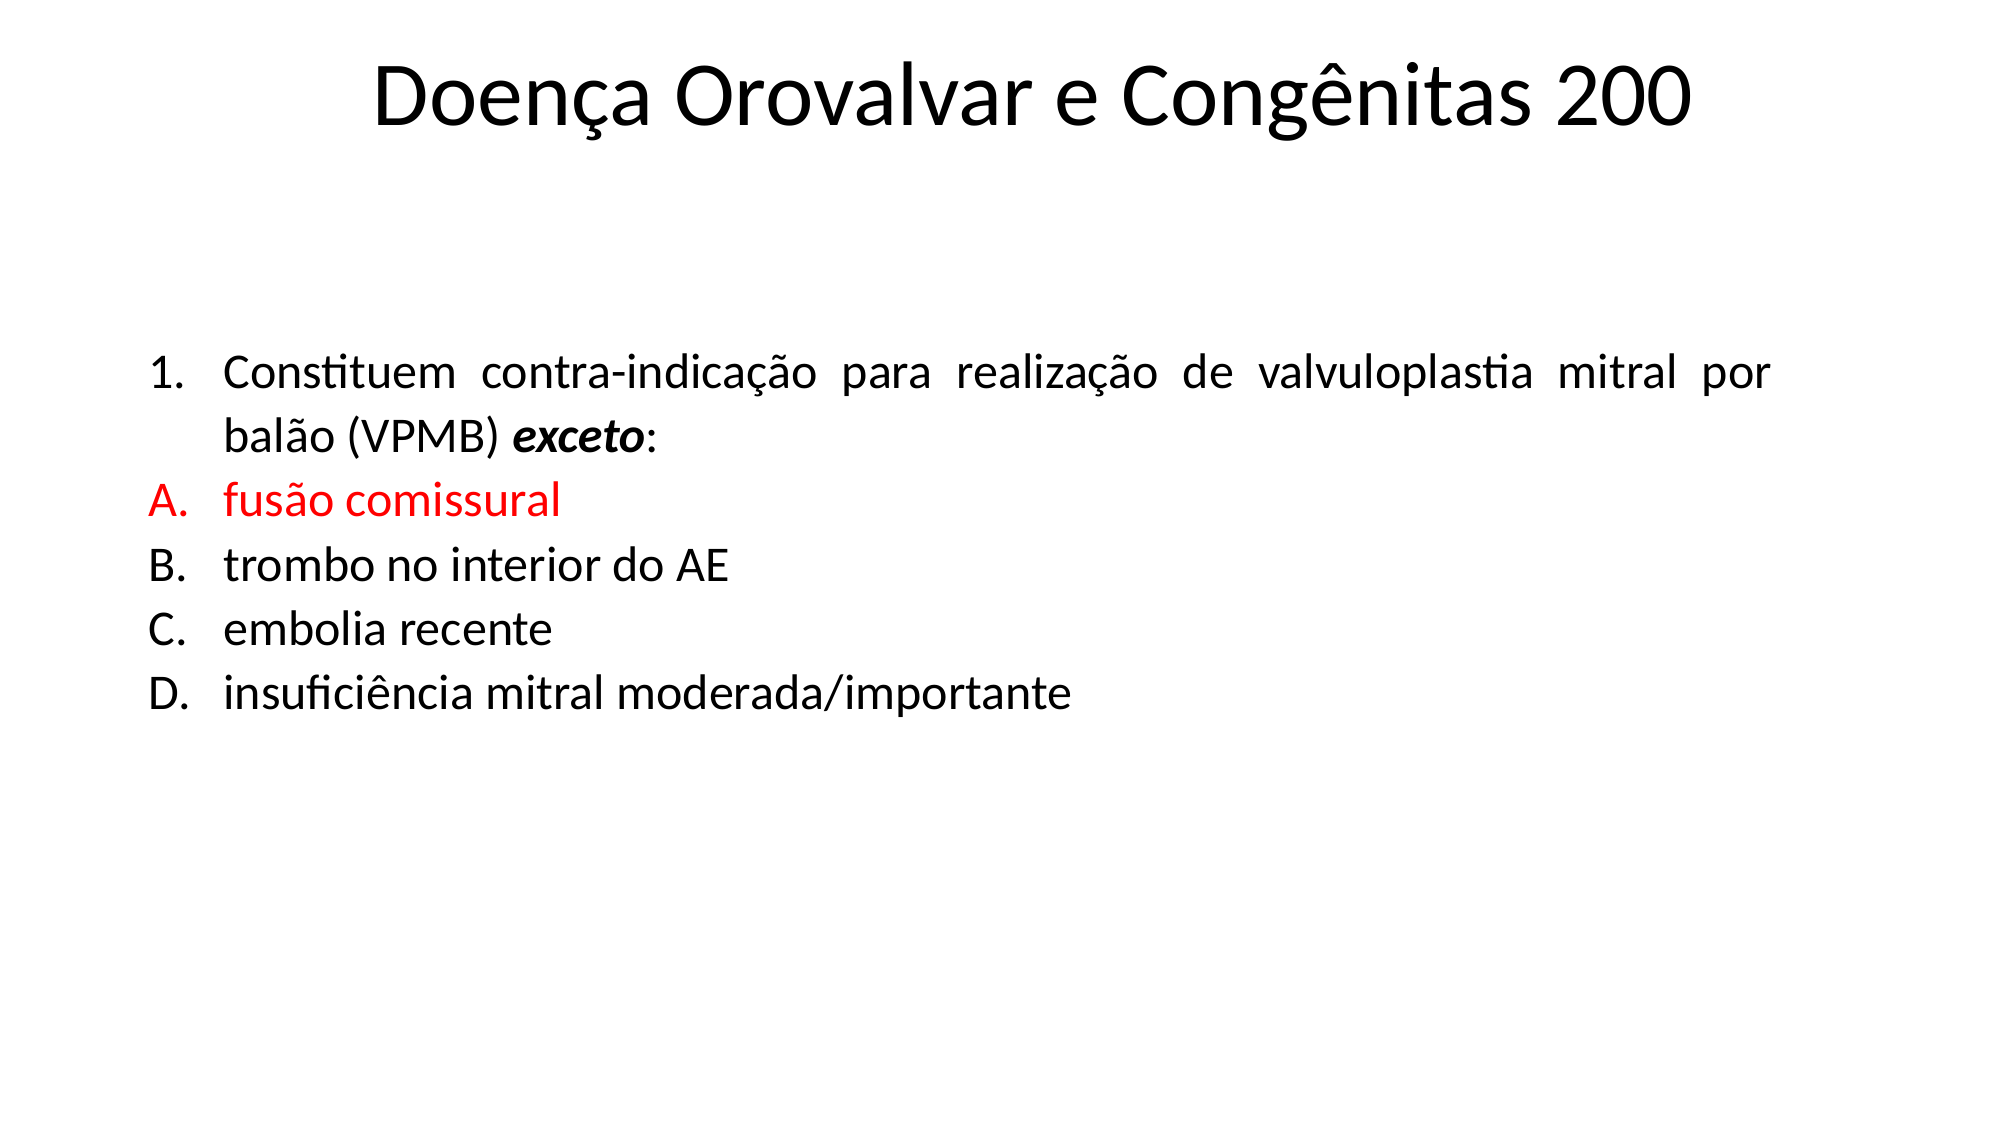

# Doença Orovalvar e Congênitas 200
Constituem contra-indicação para realização de valvuloplastia mitral por balão (VPMB) exceto:
fusão comissural
trombo no interior do AE
embolia recente
insuficiência mitral moderada/importante